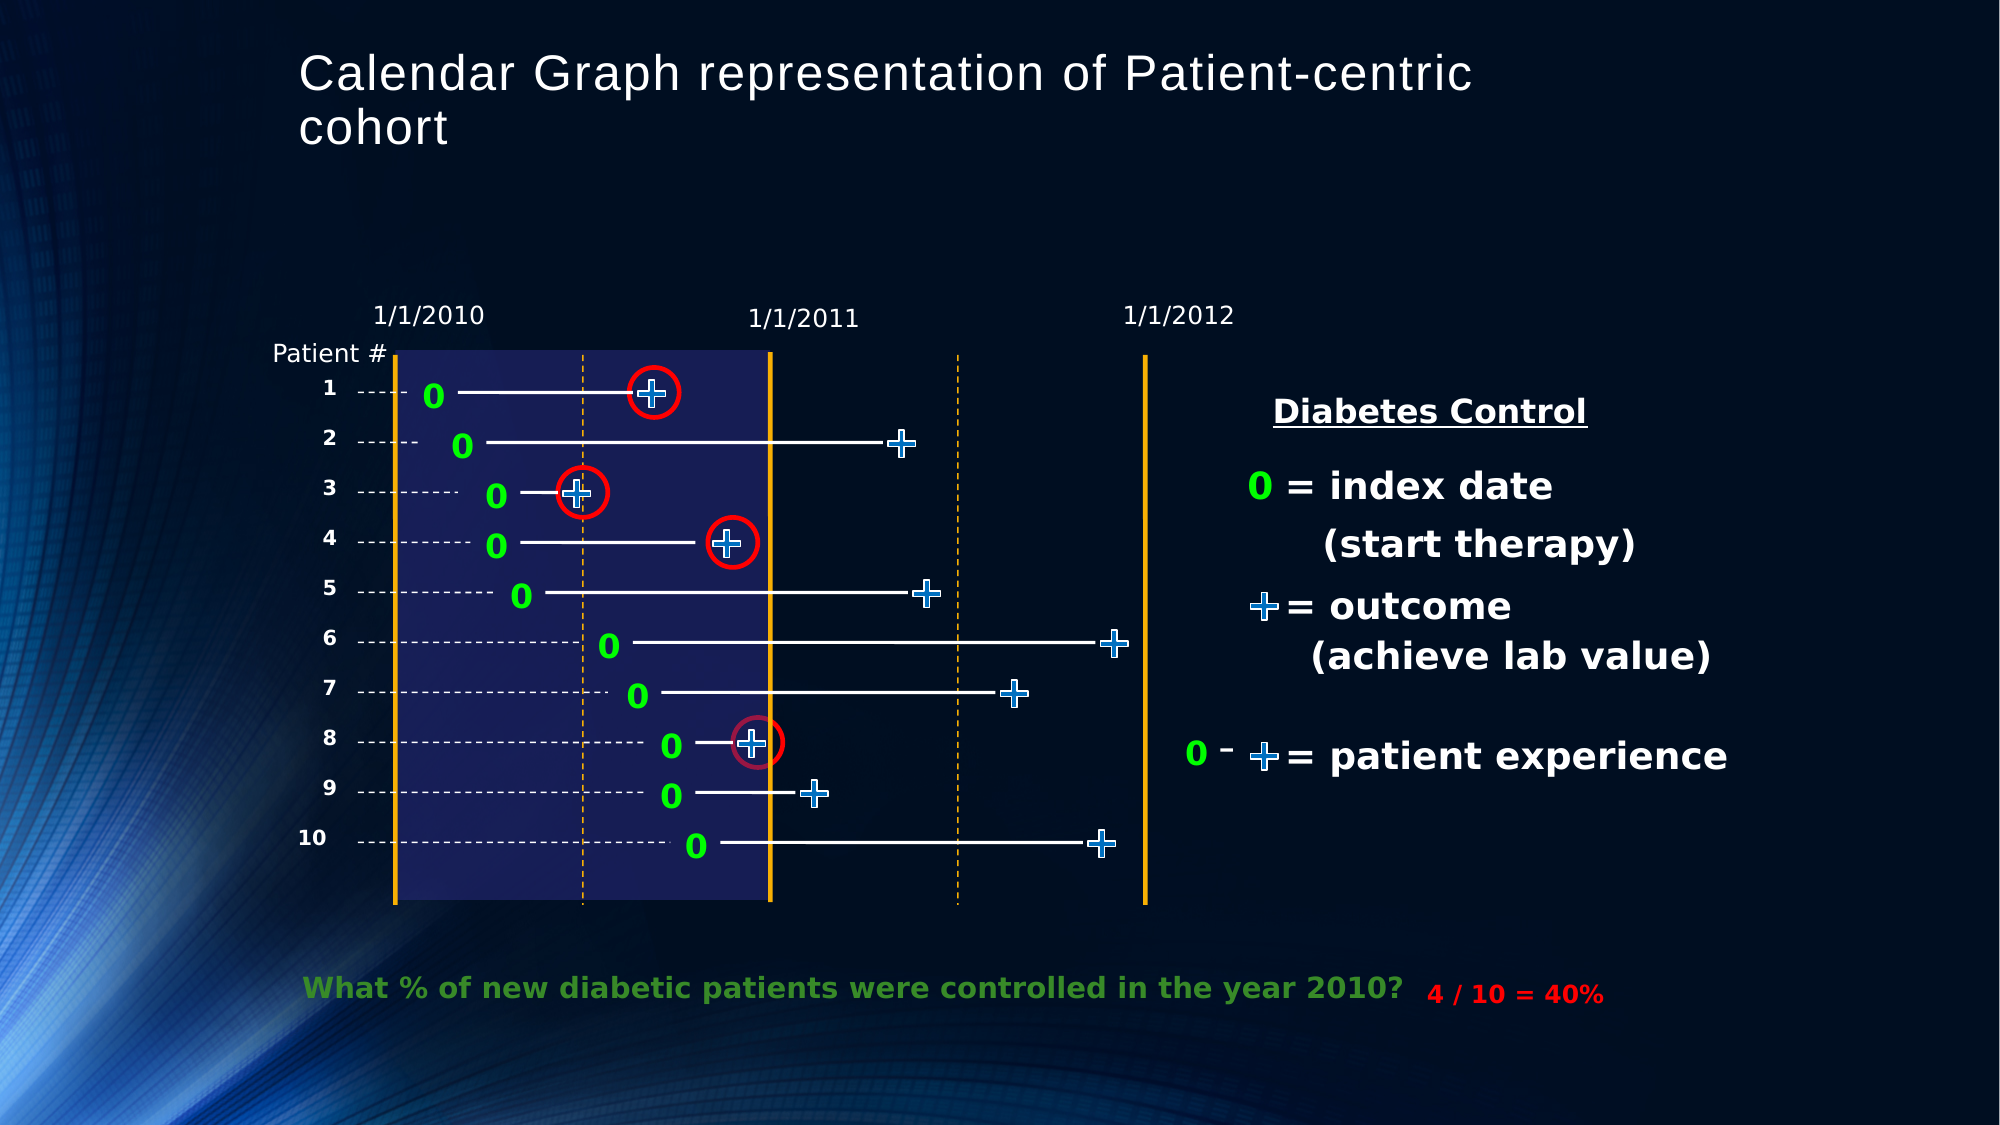

Calendar Graph representation of Patient-centric cohort
1/1/2010
1/1/2012
1/1/2011
Patient #

0

1

= outcome

(achieve lab value)

0
= patient experience

Diabetes Control

0
2

0
= index date
0

3

(start therapy)
0

4

0
5

0
6

0
7

0

8

0
9

0
10

What % of new diabetic patients were controlled in the year 2010?
4 / 10 = 40%